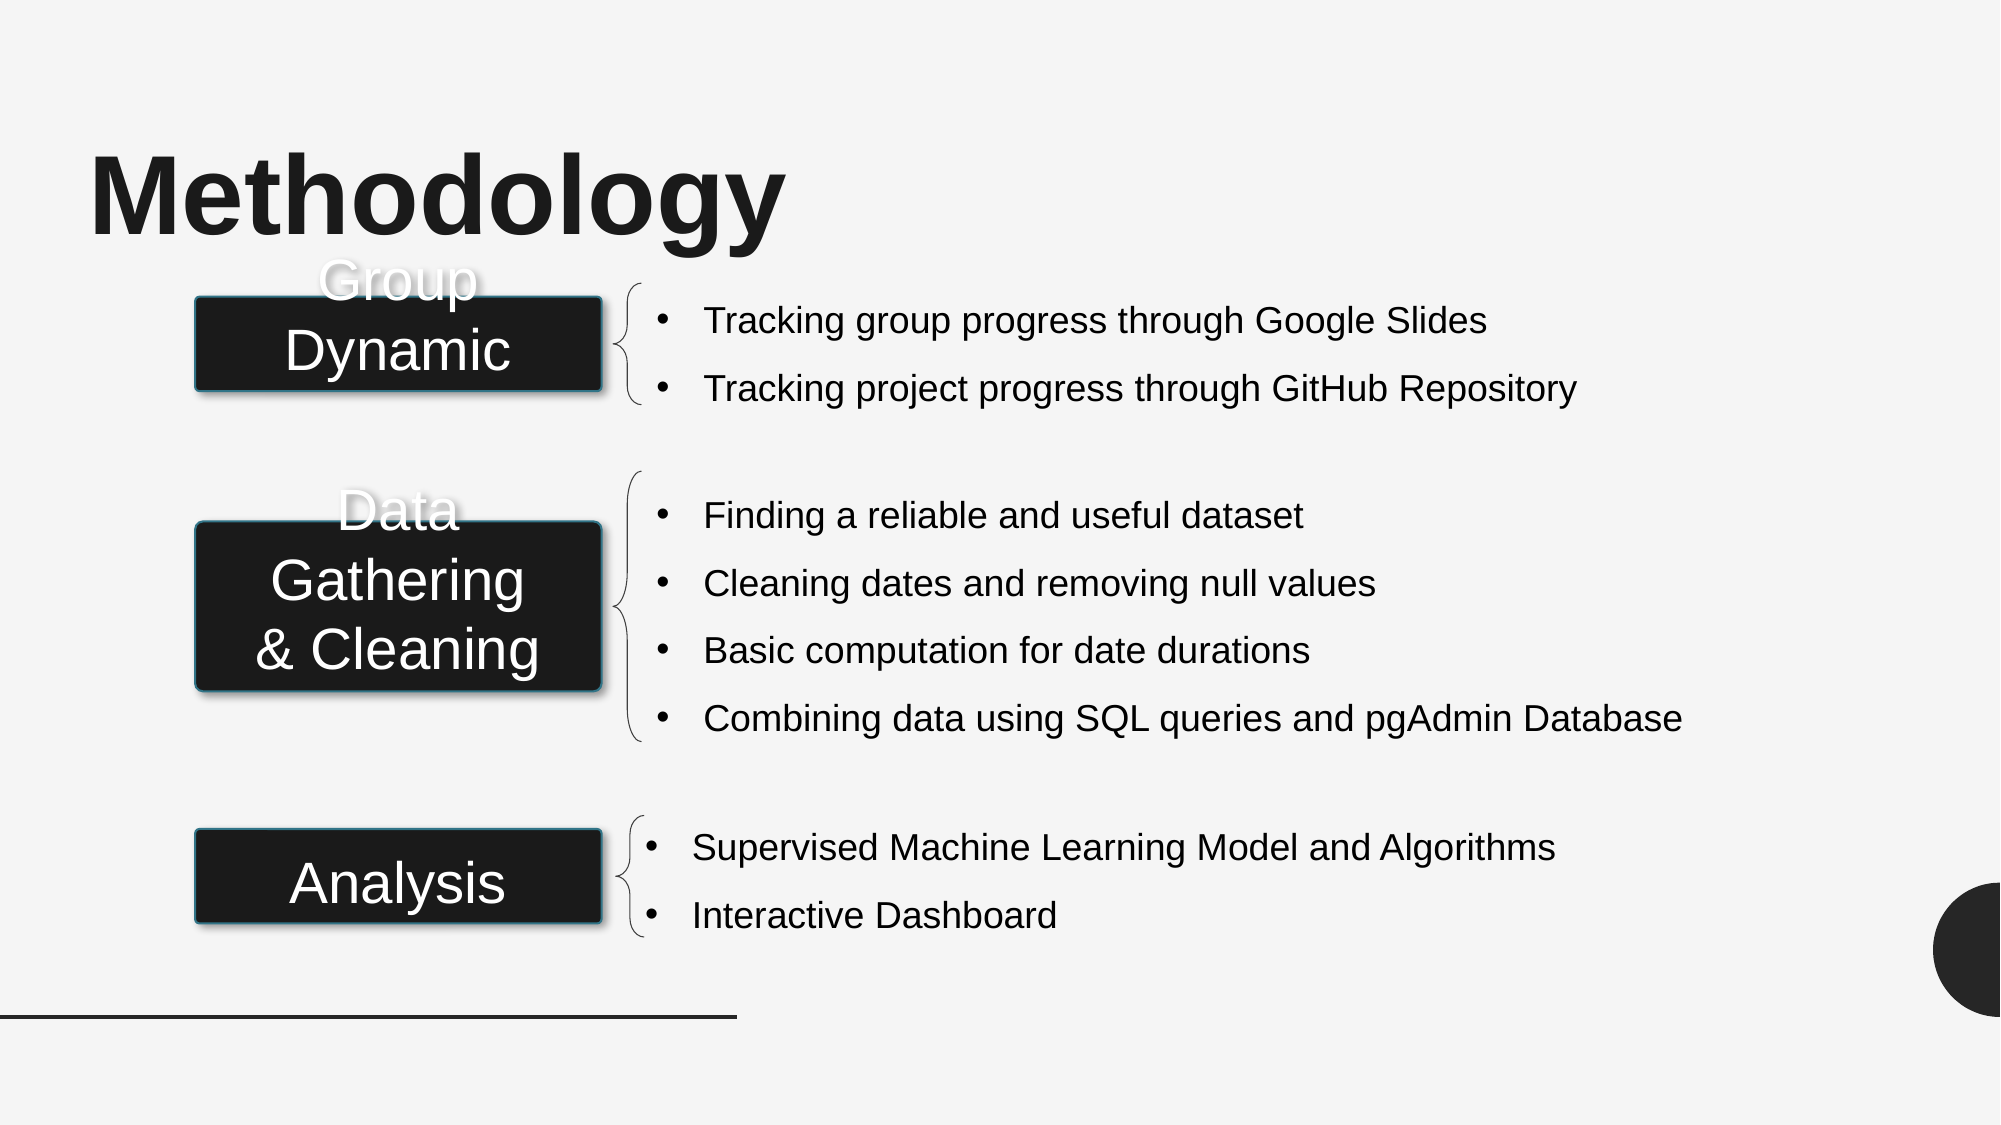

Methodology
Tracking group progress through Google Slides
Tracking project progress through GitHub Repository

Group Dynamic
Finding a reliable and useful dataset
Cleaning dates and removing null values
Basic computation for date durations
Combining data using SQL queries and pgAdmin Database

Data Gathering
& Cleaning
Supervised Machine Learning Model and Algorithms
Interactive Dashboard

Analysis